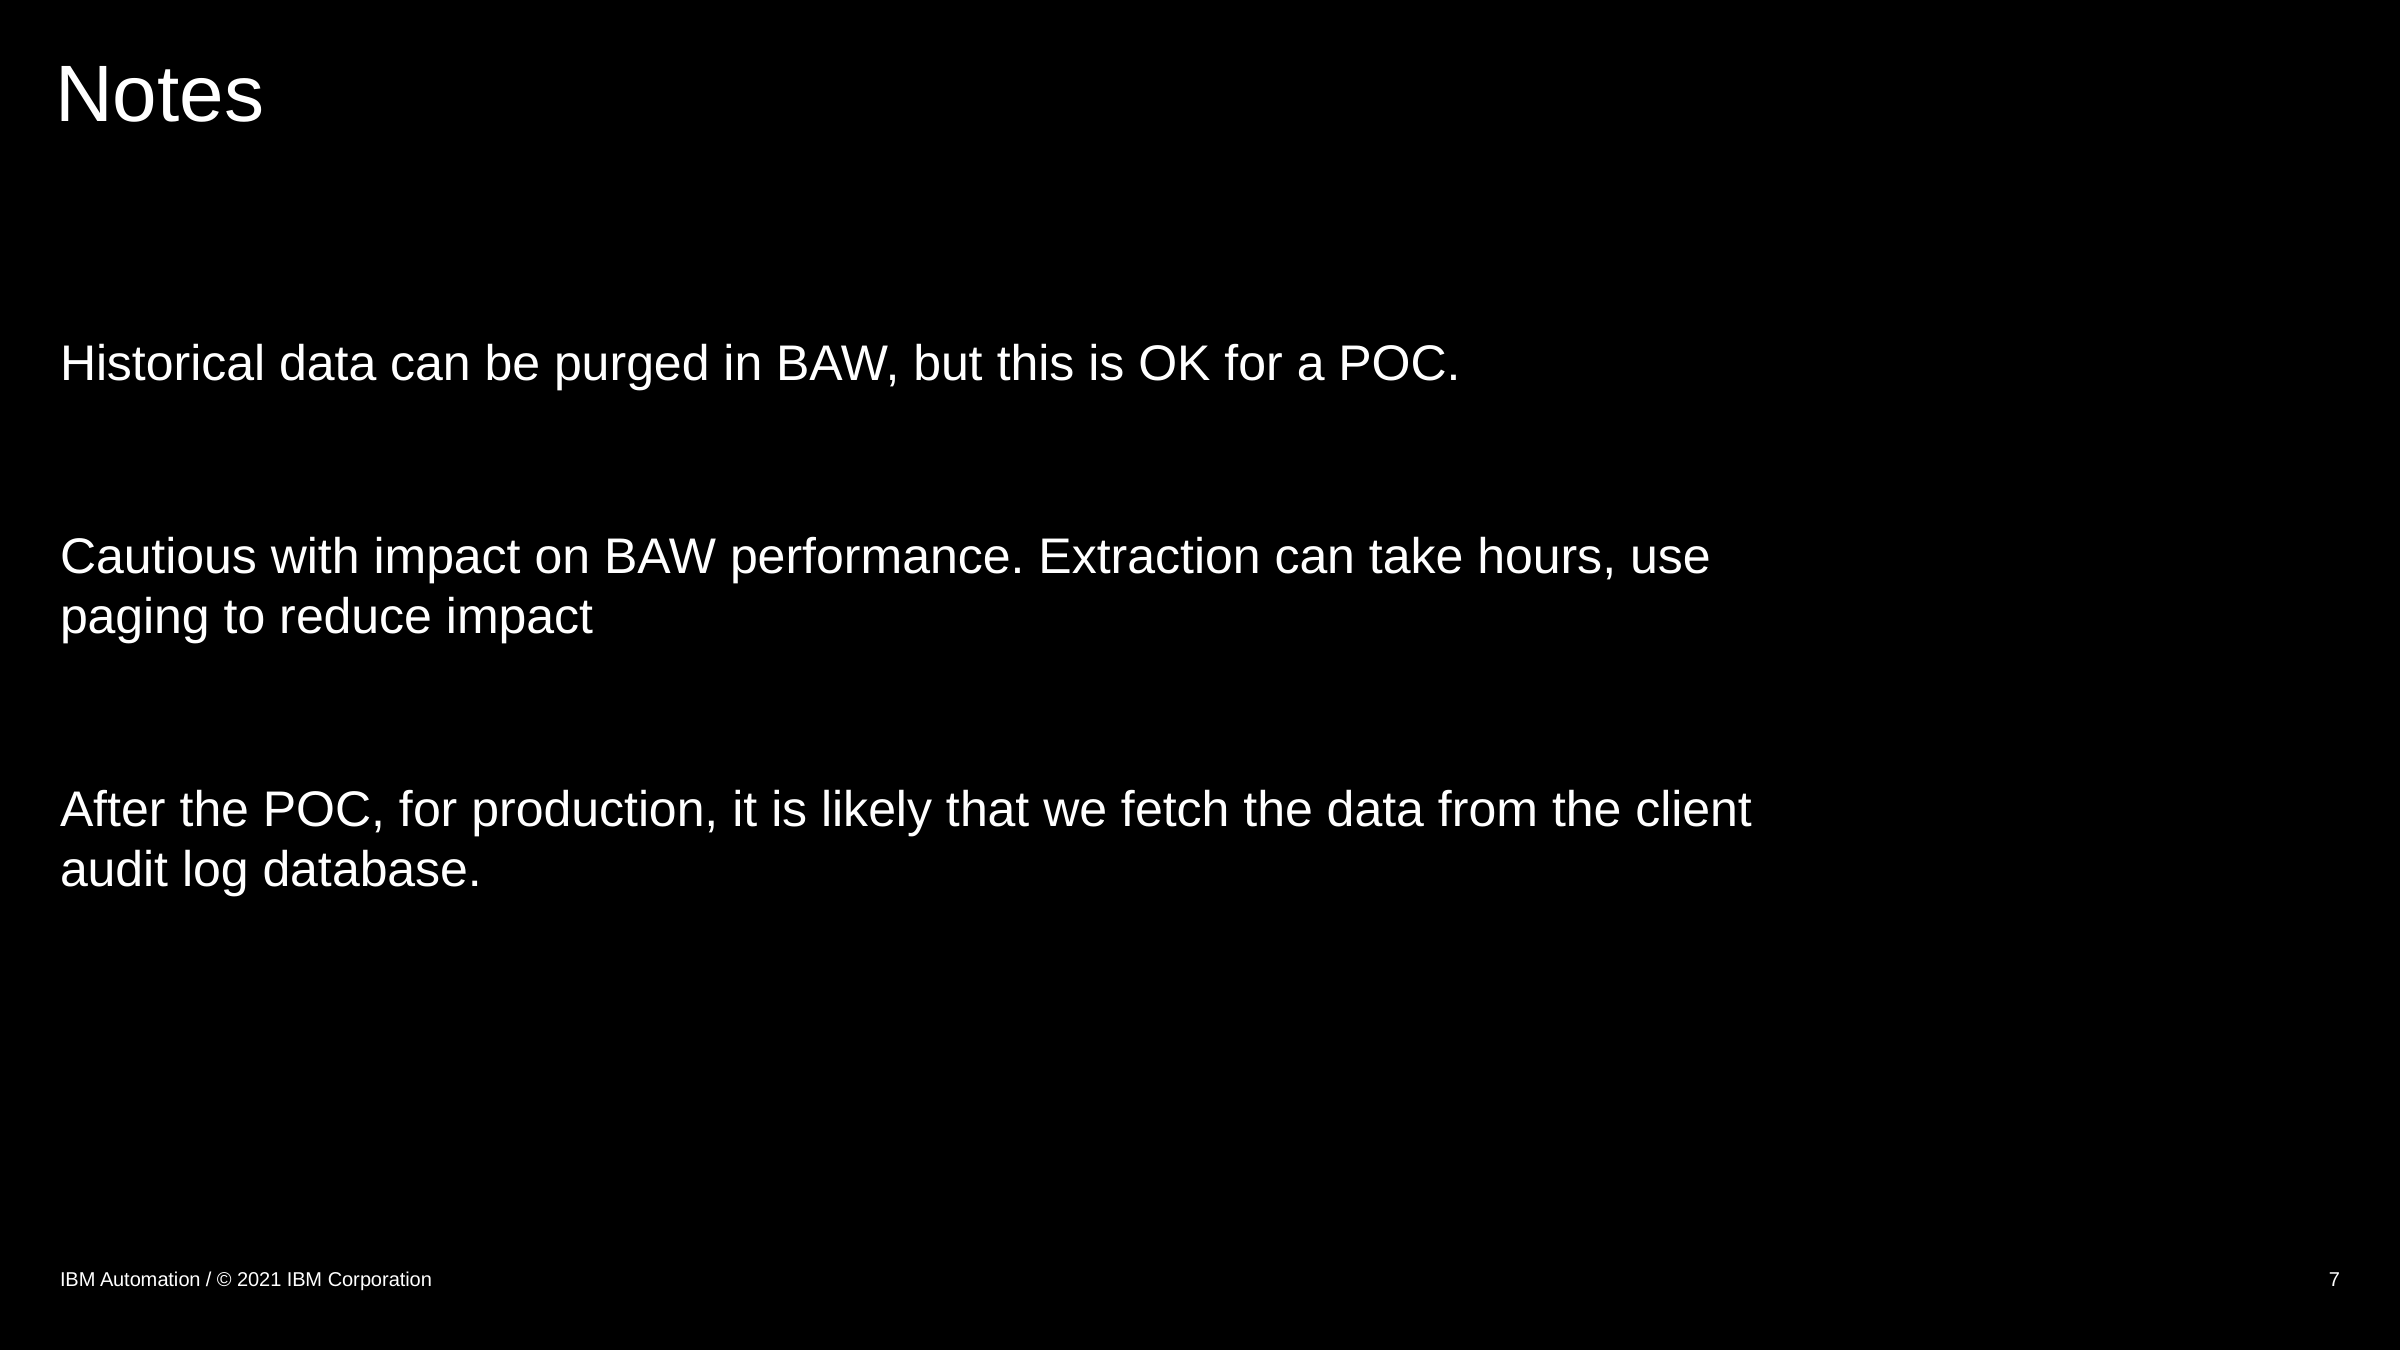

# Notes
Historical data can be purged in BAW, but this is OK for a POC.

Cautious with impact on BAW performance. Extraction can take hours, use paging to reduce impact

After the POC, for production, it is likely that we fetch the data from the client audit log database.
IBM Automation / © 2021 IBM Corporation
7